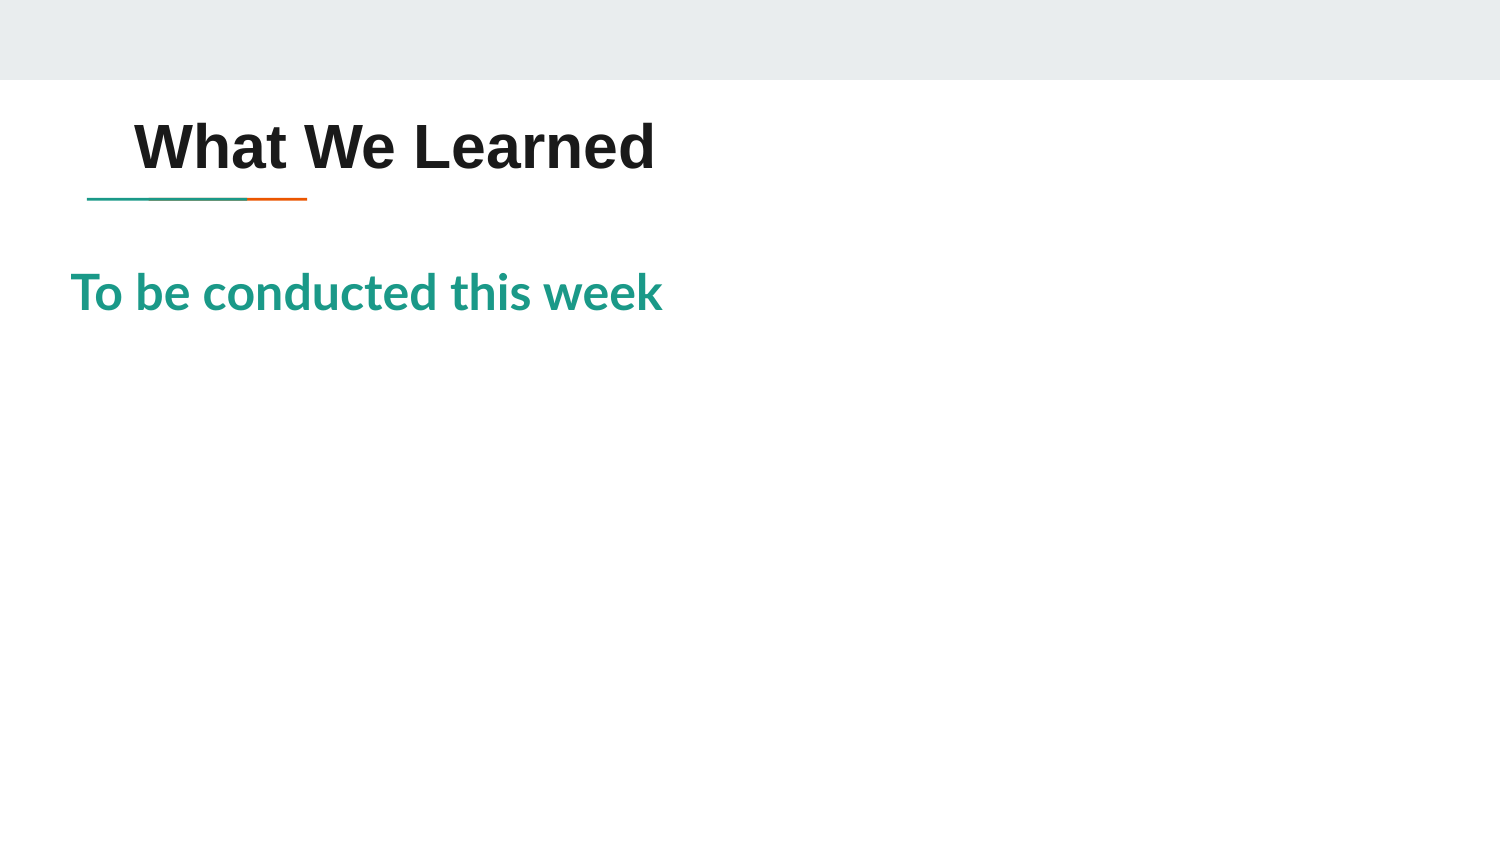

# What We Learned
To be conducted this week